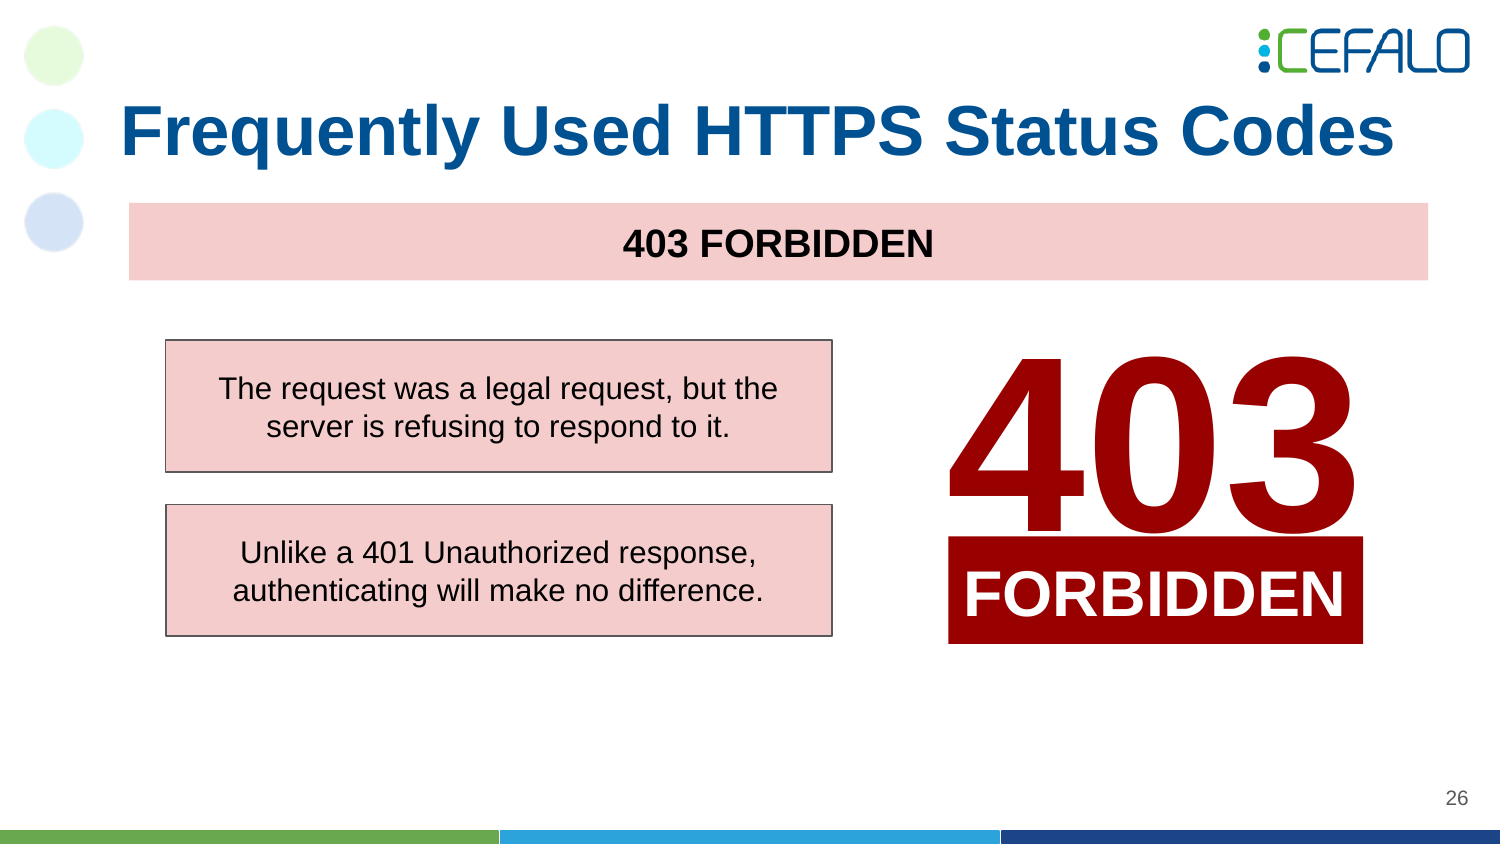

# Frequently Used HTTPS Status Codes
403 FORBIDDEN
403
The request was a legal request, but the server is refusing to respond to it.
Unlike a 401 Unauthorized response, authenticating will make no difference.
FORBIDDEN
26